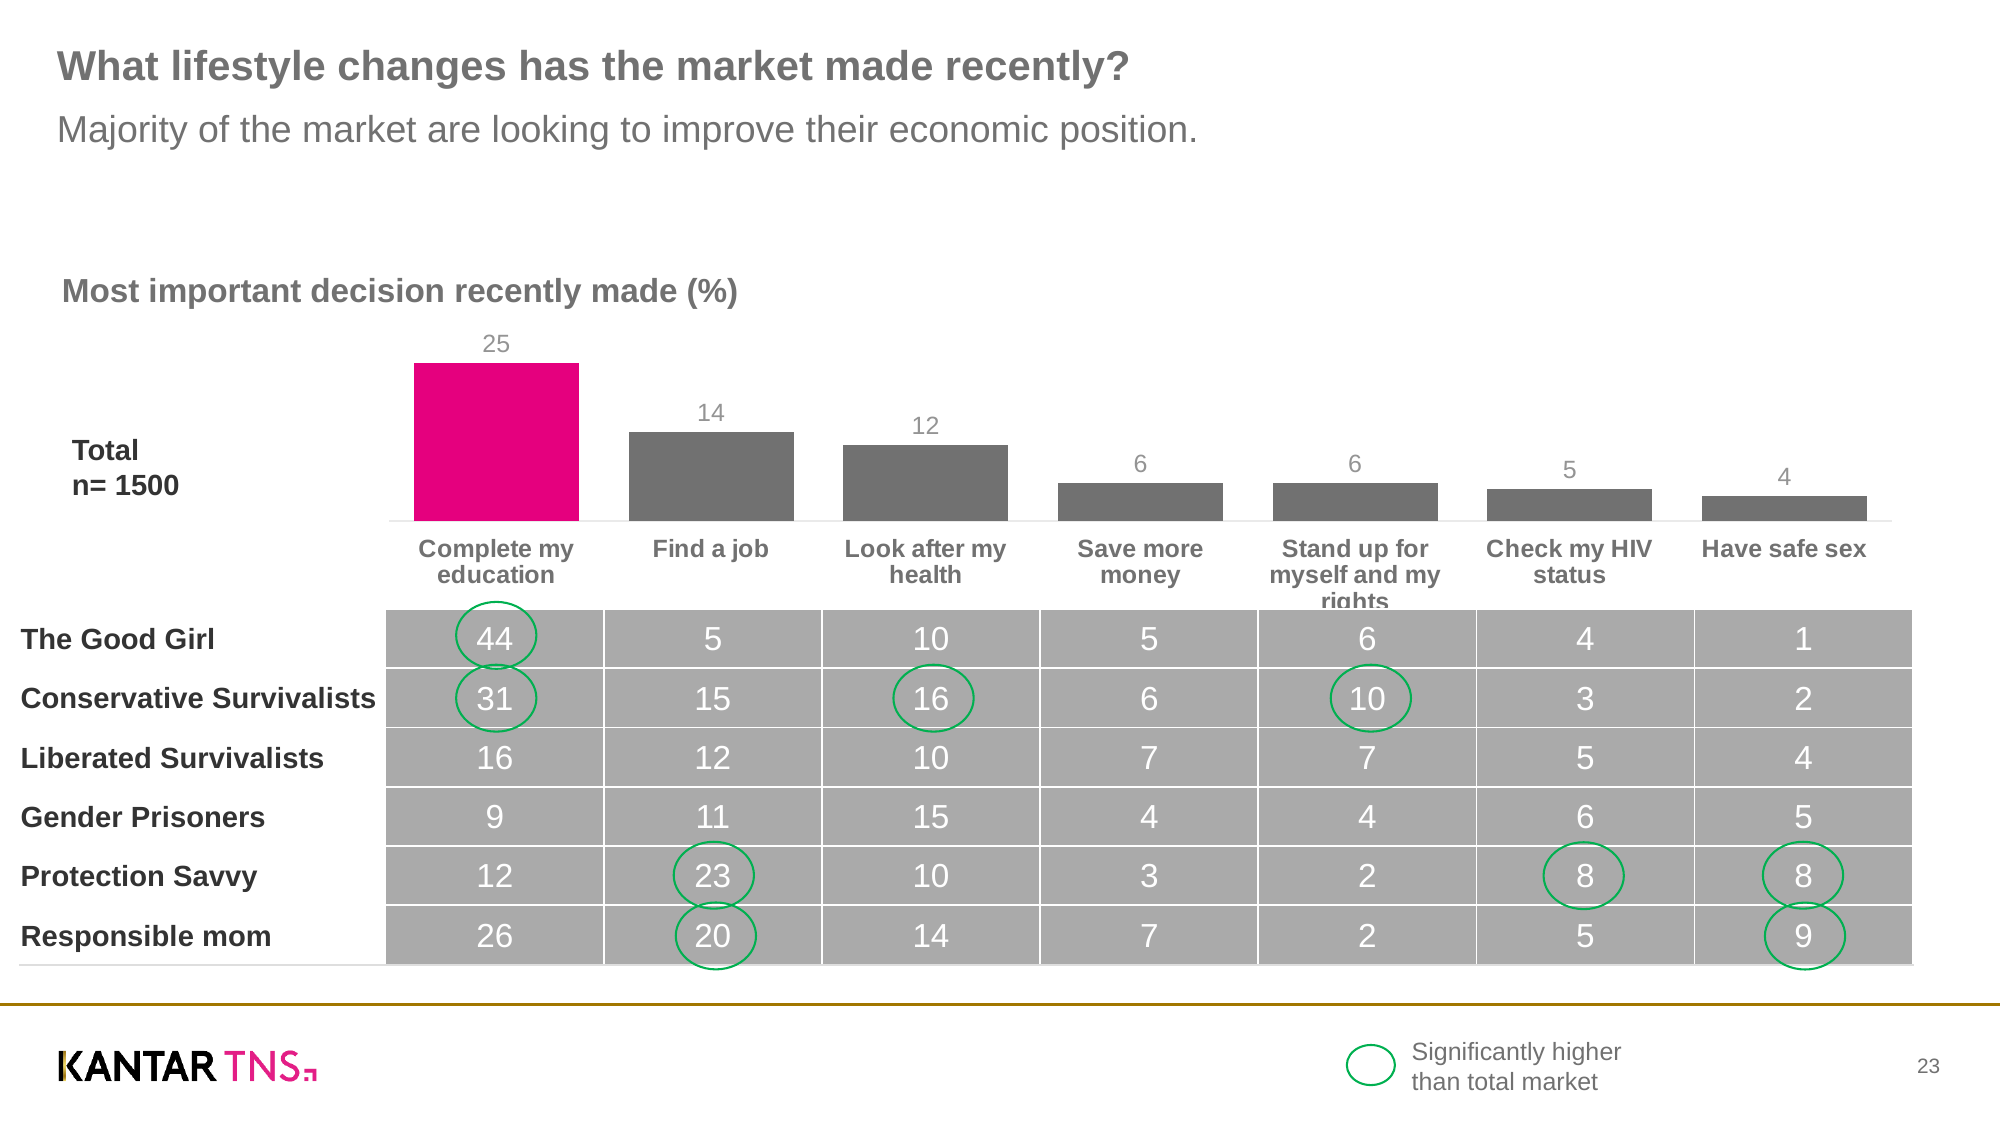

What lifestyle changes has the market made recently?
Majority of the market are looking to improve their economic position.

# Most important decision recently made (%)

### Chart

| Category | Total |
|---|---|
| Complete my education | 25.0 |
| Find a job | 14.0 |
| Look after my health | 12.0 |
| Save more money | 6.0 |
| Stand up for myself and my rights | 6.0 |
| Check my HIV status | 5.0 |
| Have safe sex | 4.0 |
Total
n= 1500

| The Good Girl | 44 | 5 | 10 | 5 | 6 | 4 | 1 |
| --- | --- | --- | --- | --- | --- | --- | --- |
| Conservative Survivalists | 31 | 15 | 16 | 6 | 10 | 3 | 2 |
| Liberated Survivalists | 16 | 12 | 10 | 7 | 7 | 5 | 4 |
| Gender Prisoners | 9 | 11 | 15 | 4 | 4 | 6 | 5 |
| Protection Savvy | 12 | 23 | 10 | 3 | 2 | 8 | 8 |
| Responsible mom | 26 | 20 | 14 | 7 | 2 | 5 | 9 |

Significantly higher than total market

23